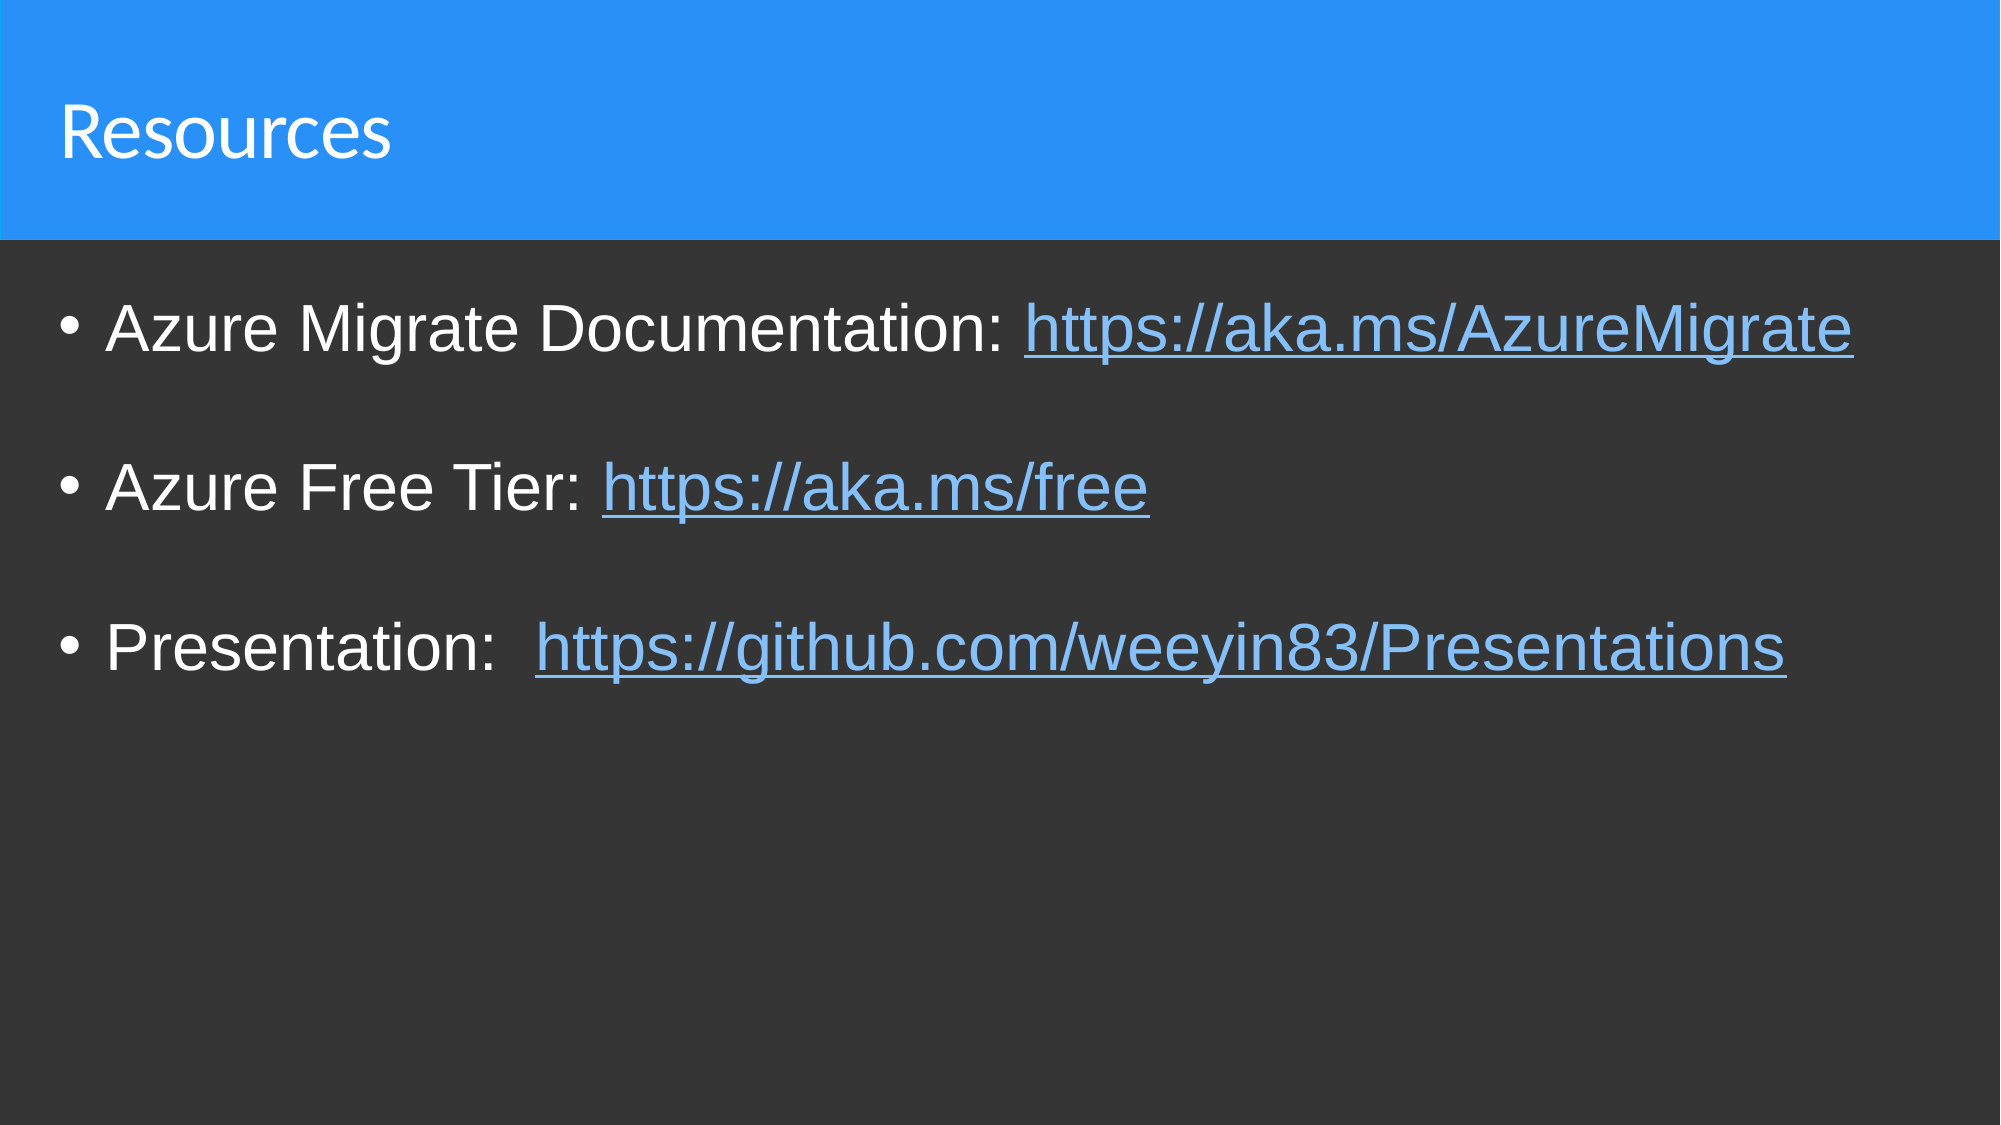

# Resources
Azure Migrate Documentation: https://aka.ms/AzureMigrate

Azure Free Tier: https://aka.ms/free

Presentation:  https://github.com/weeyin83/Presentations